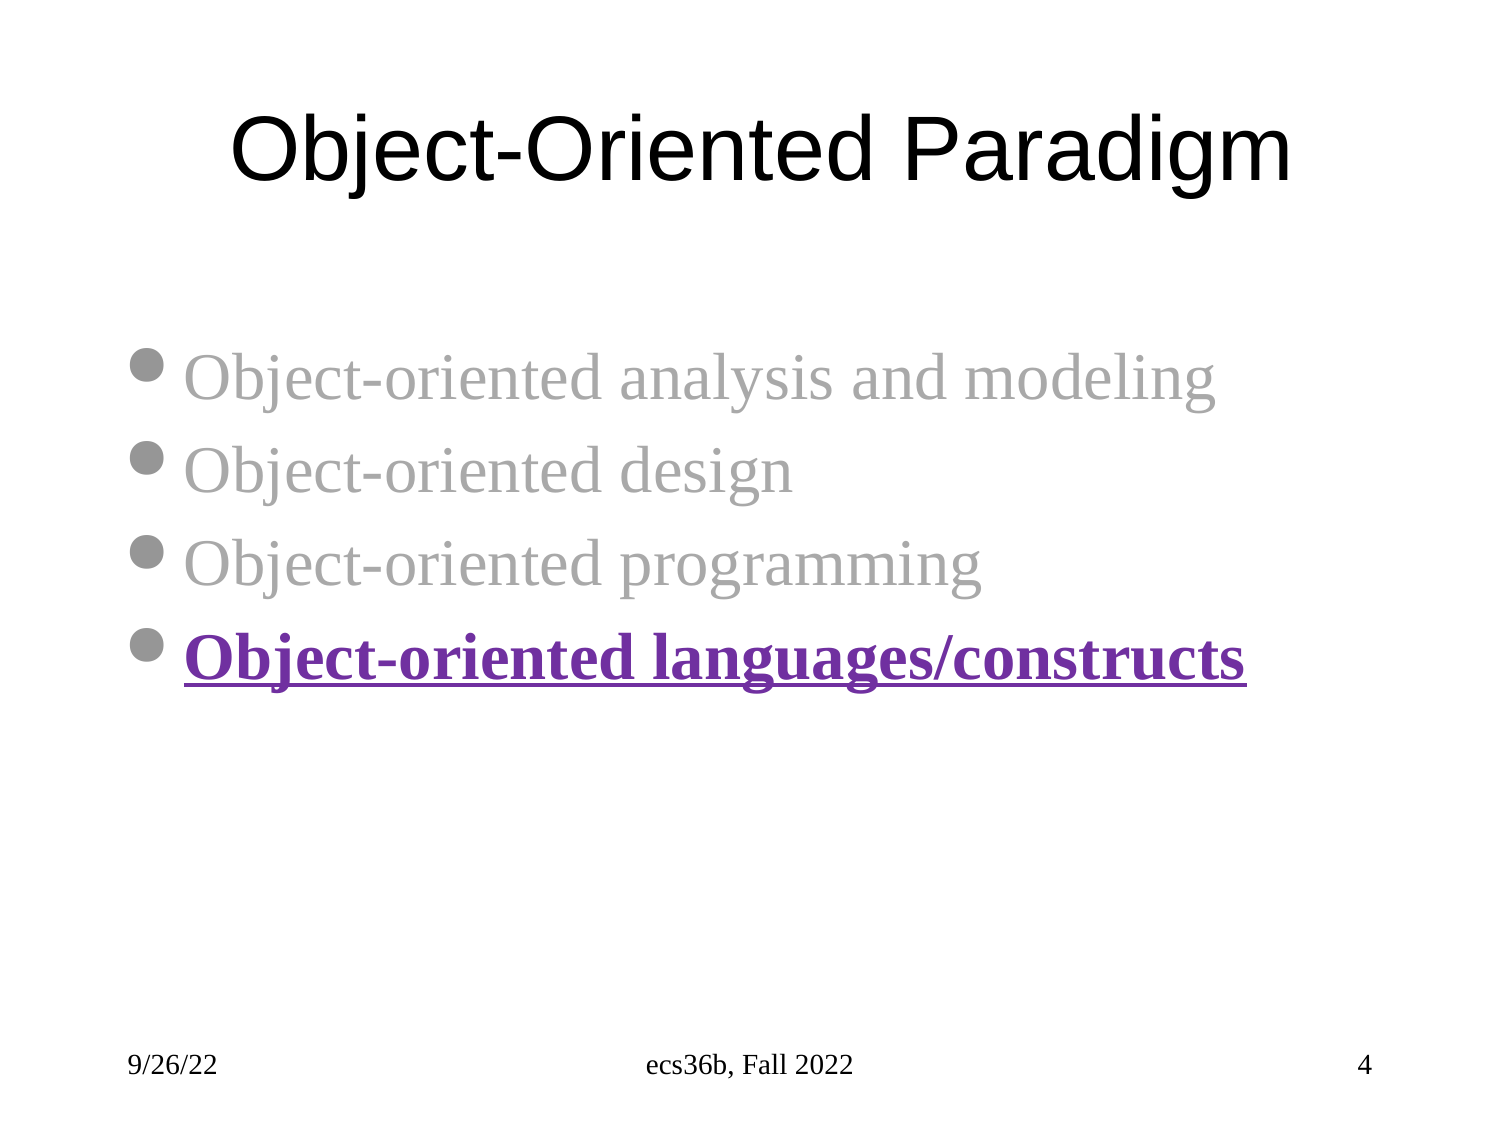

# Object-Oriented Paradigm
Object-oriented analysis and modeling
Object-oriented design
Object-oriented programming
Object-oriented languages/constructs
9/26/22
ecs36b, Fall 2022
4